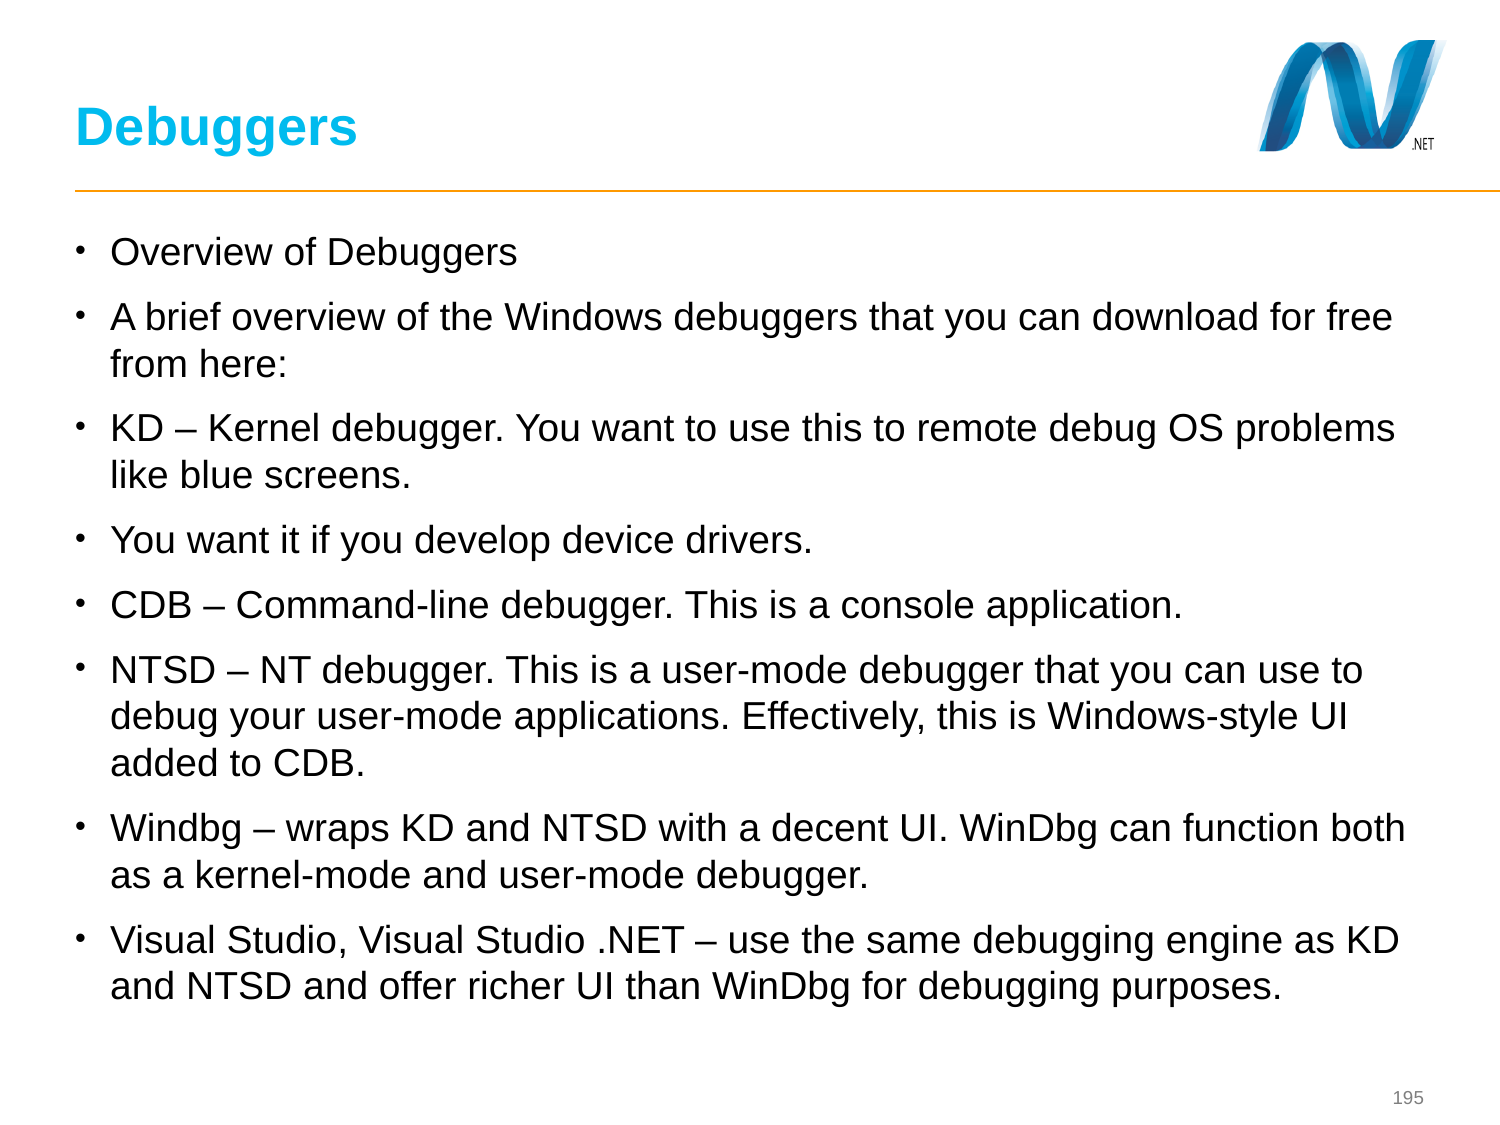

# Debuggers
Overview of Debuggers
A brief overview of the Windows debuggers that you can download for free from here:
KD – Kernel debugger. You want to use this to remote debug OS problems like blue screens.
You want it if you develop device drivers.
CDB – Command-line debugger. This is a console application.
NTSD – NT debugger. This is a user-mode debugger that you can use to debug your user-mode applications. Effectively, this is Windows-style UI added to CDB.
Windbg – wraps KD and NTSD with a decent UI. WinDbg can function both as a kernel-mode and user-mode debugger.
Visual Studio, Visual Studio .NET – use the same debugging engine as KD and NTSD and offer richer UI than WinDbg for debugging purposes.